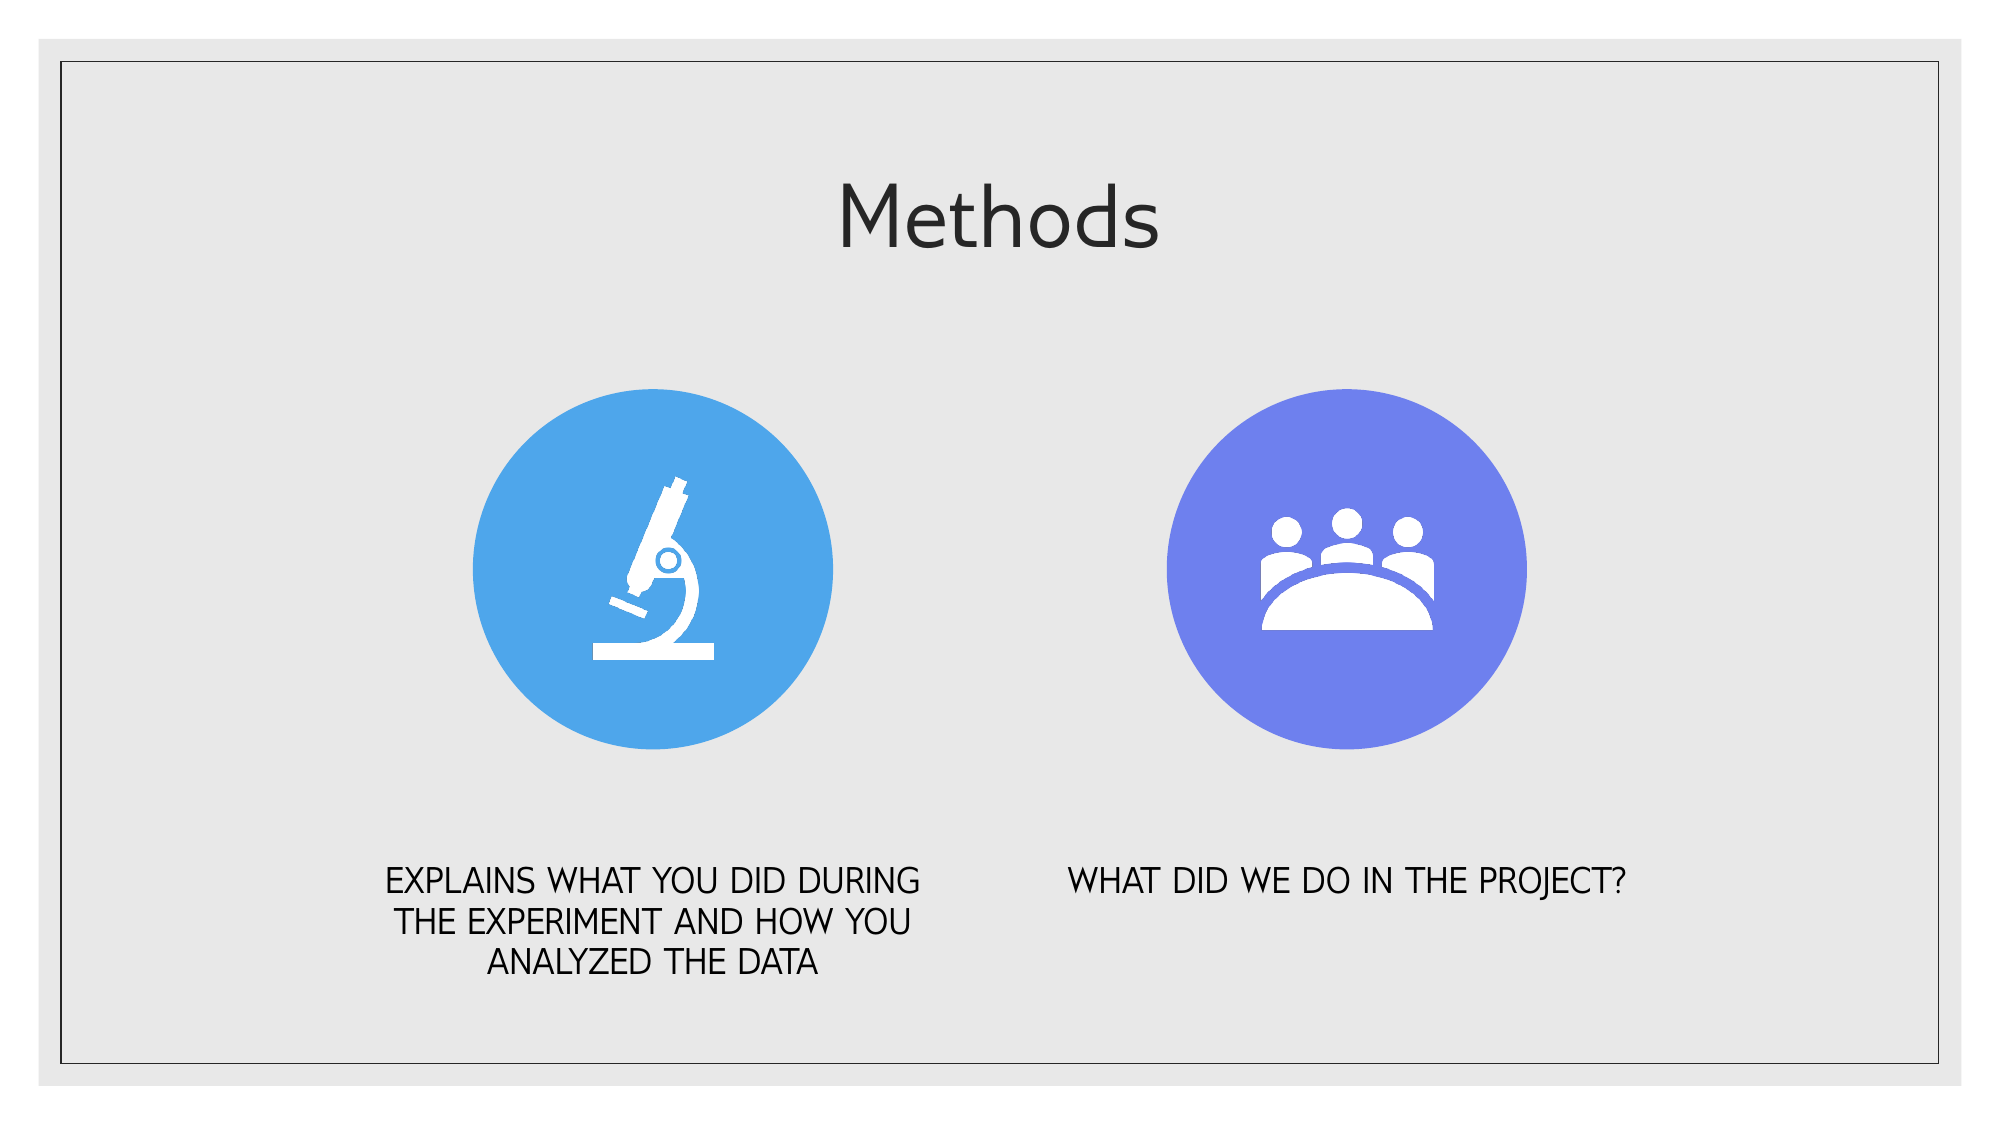

# Methods
Explains what you did during the experiment and how you analyzed the data
What did we do in the project?